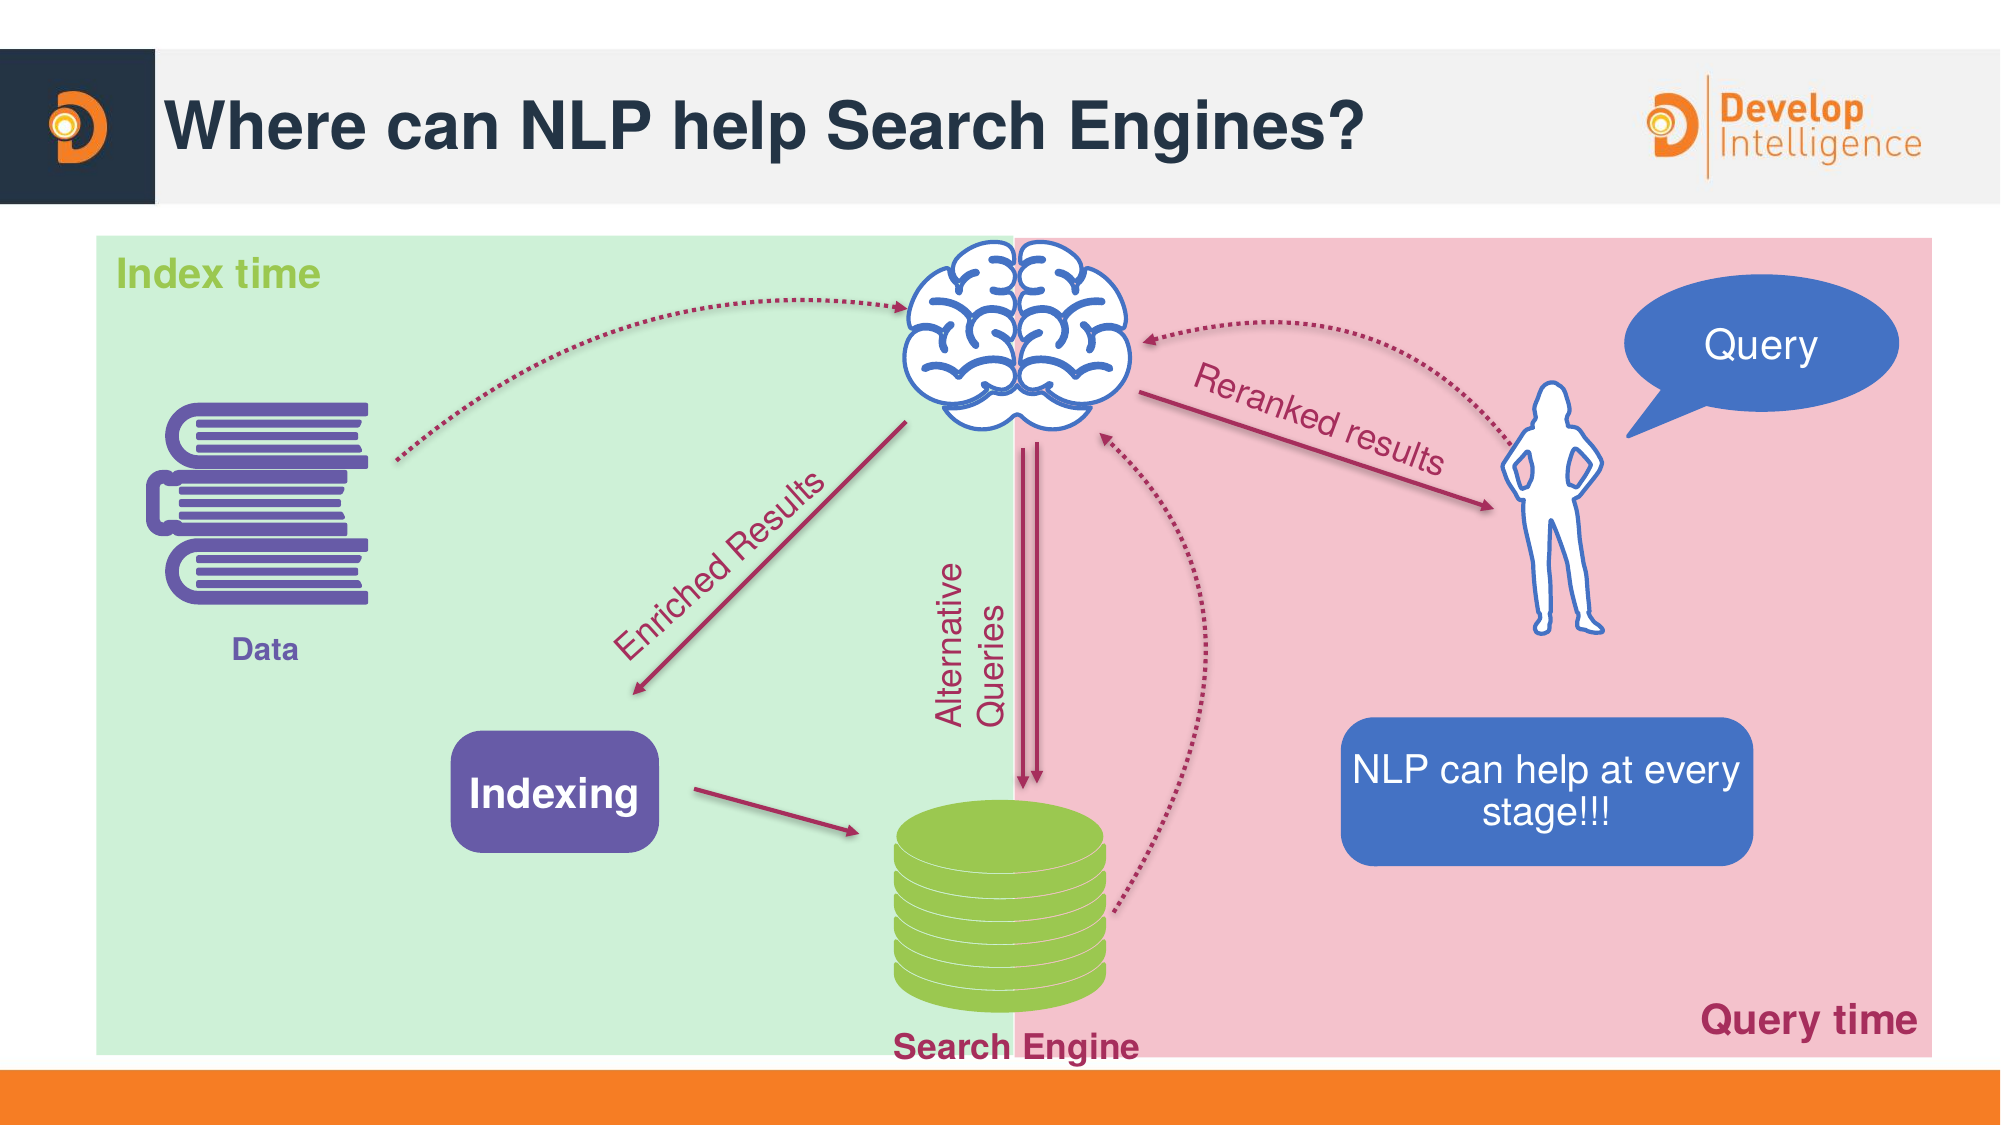

# Where can NLP help Search Engines?

Index time
Query

Reranked results

Enriched Results
Alternative
Queries
Data
NLP can help at every stage!!!
Indexing

Query time
Search Engine
25